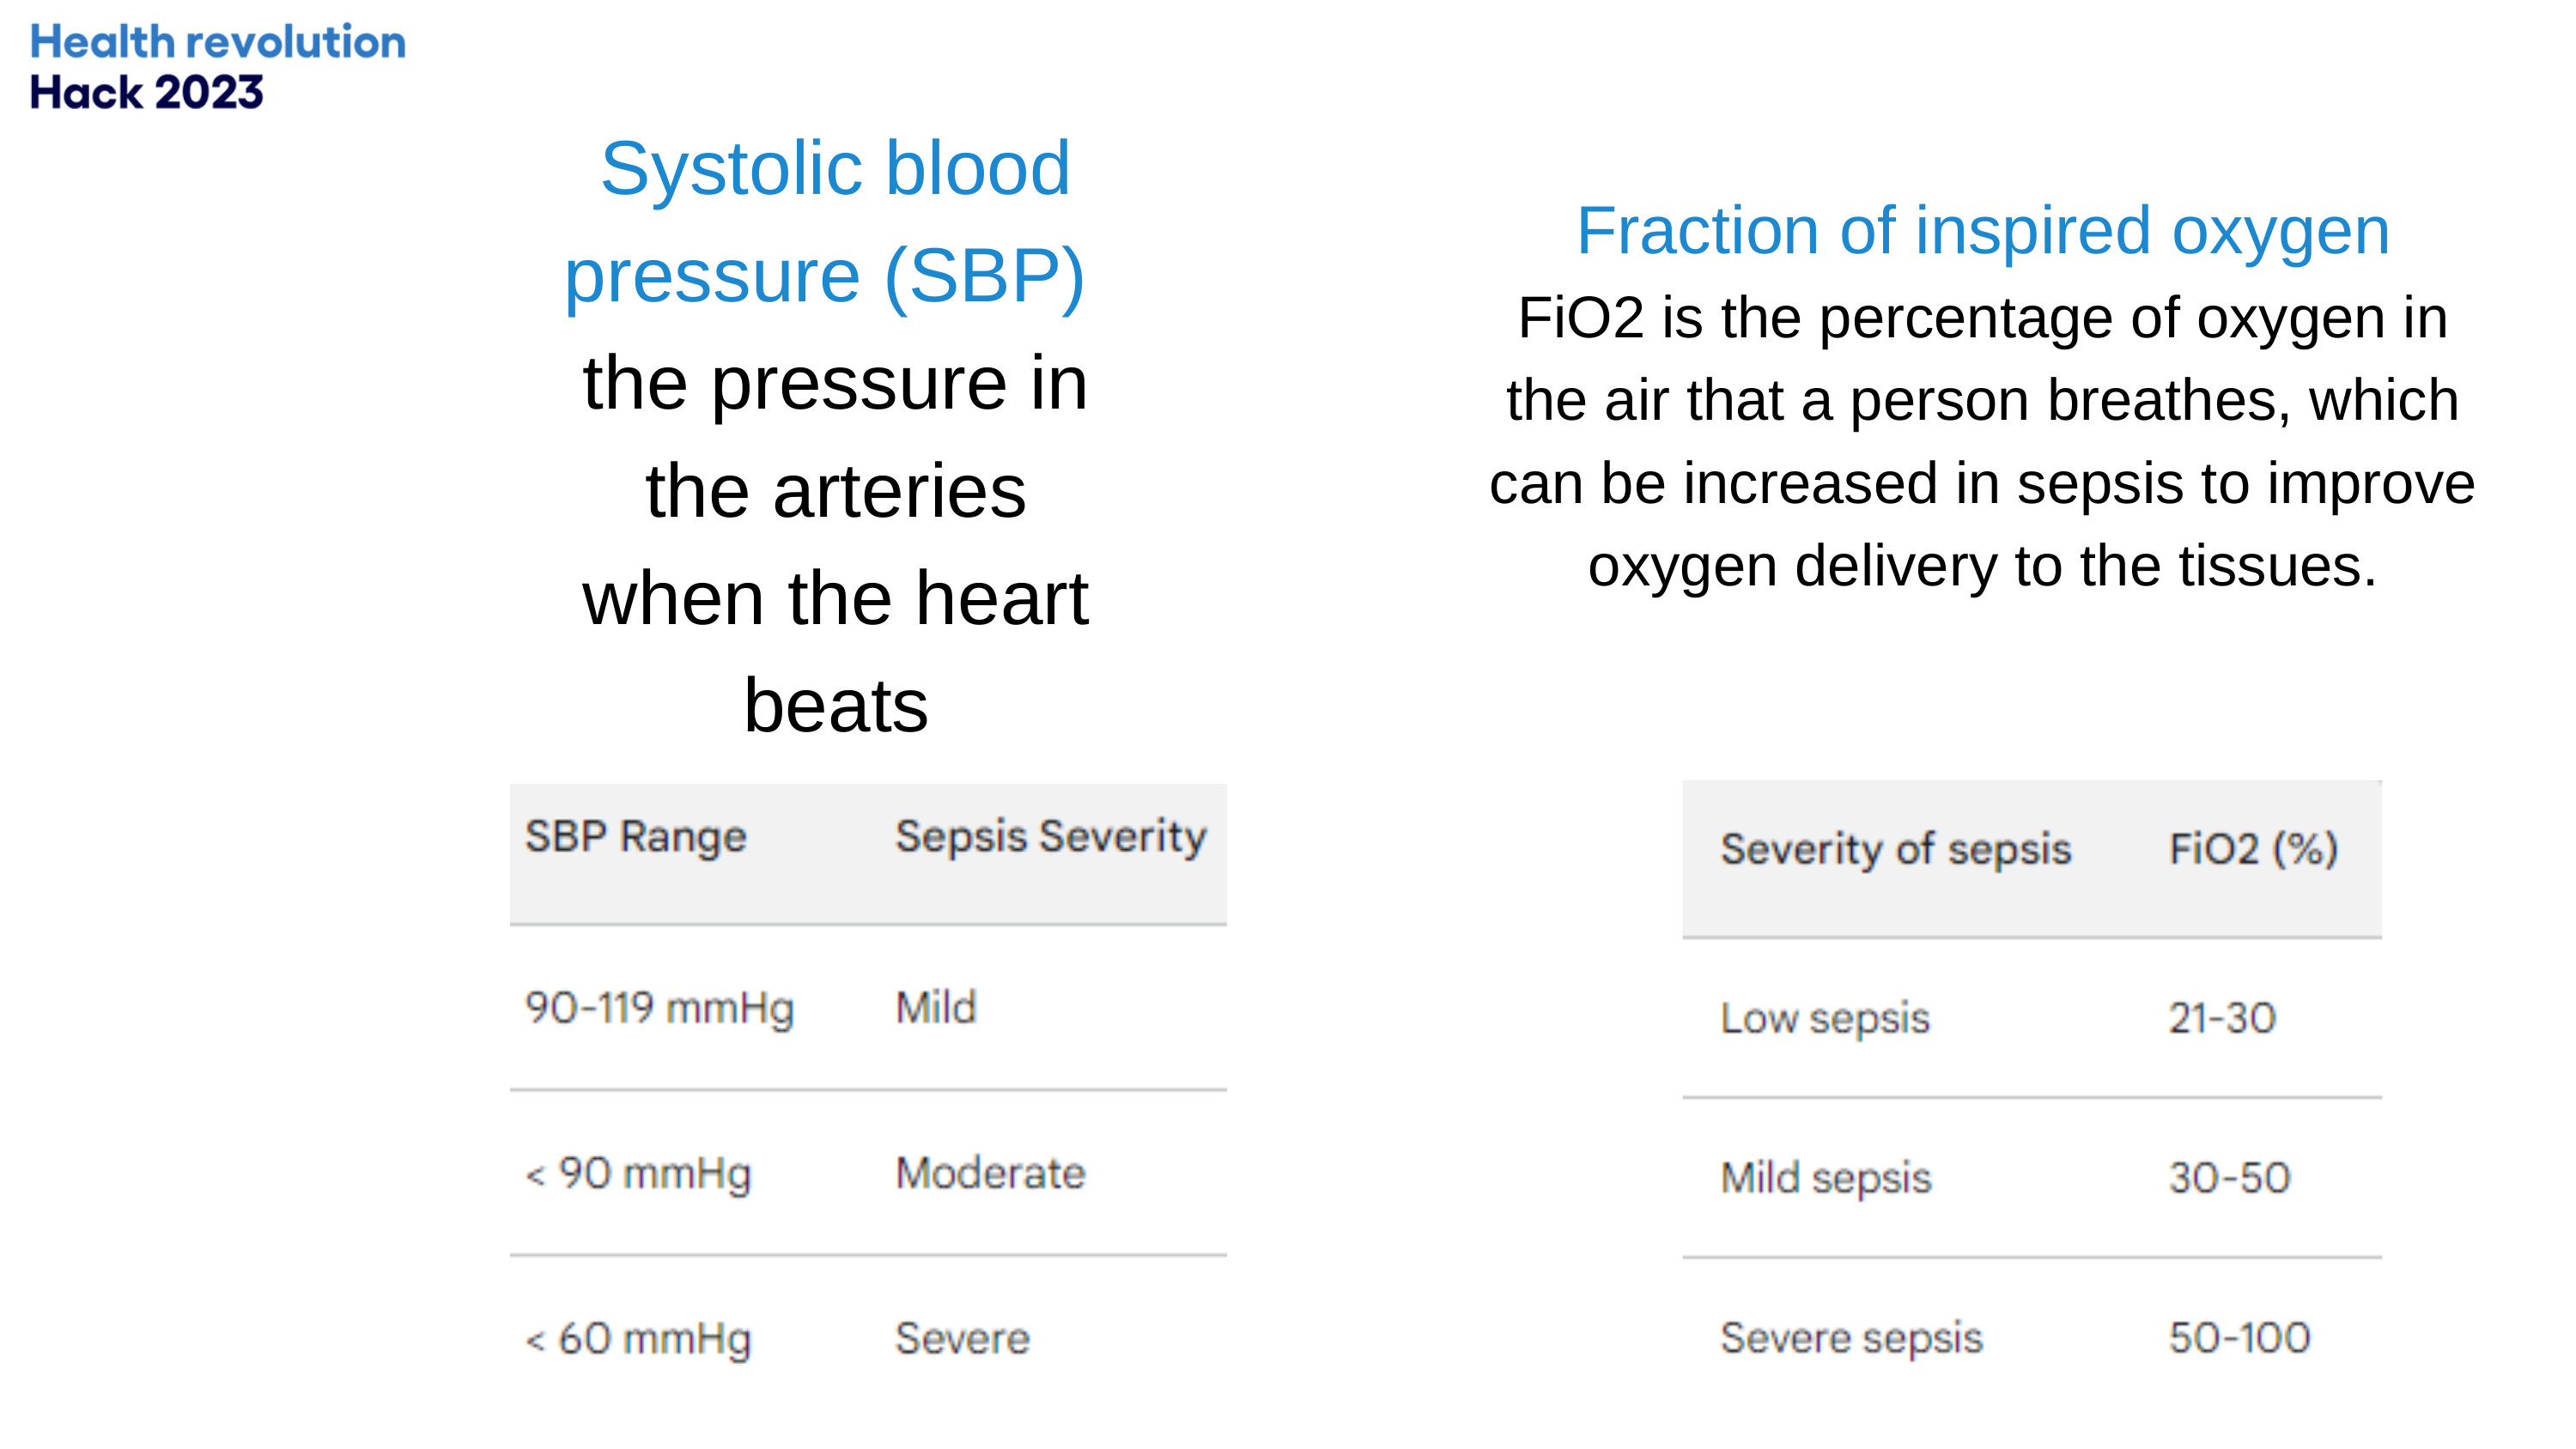

Systolic blood pressure (SBP)  the pressure in the arteries when the heart beats
Fraction of inspired oxygen
FiO2 is the percentage of oxygen in the air that a person breathes, which can be increased in sepsis to improve oxygen delivery to the tissues.